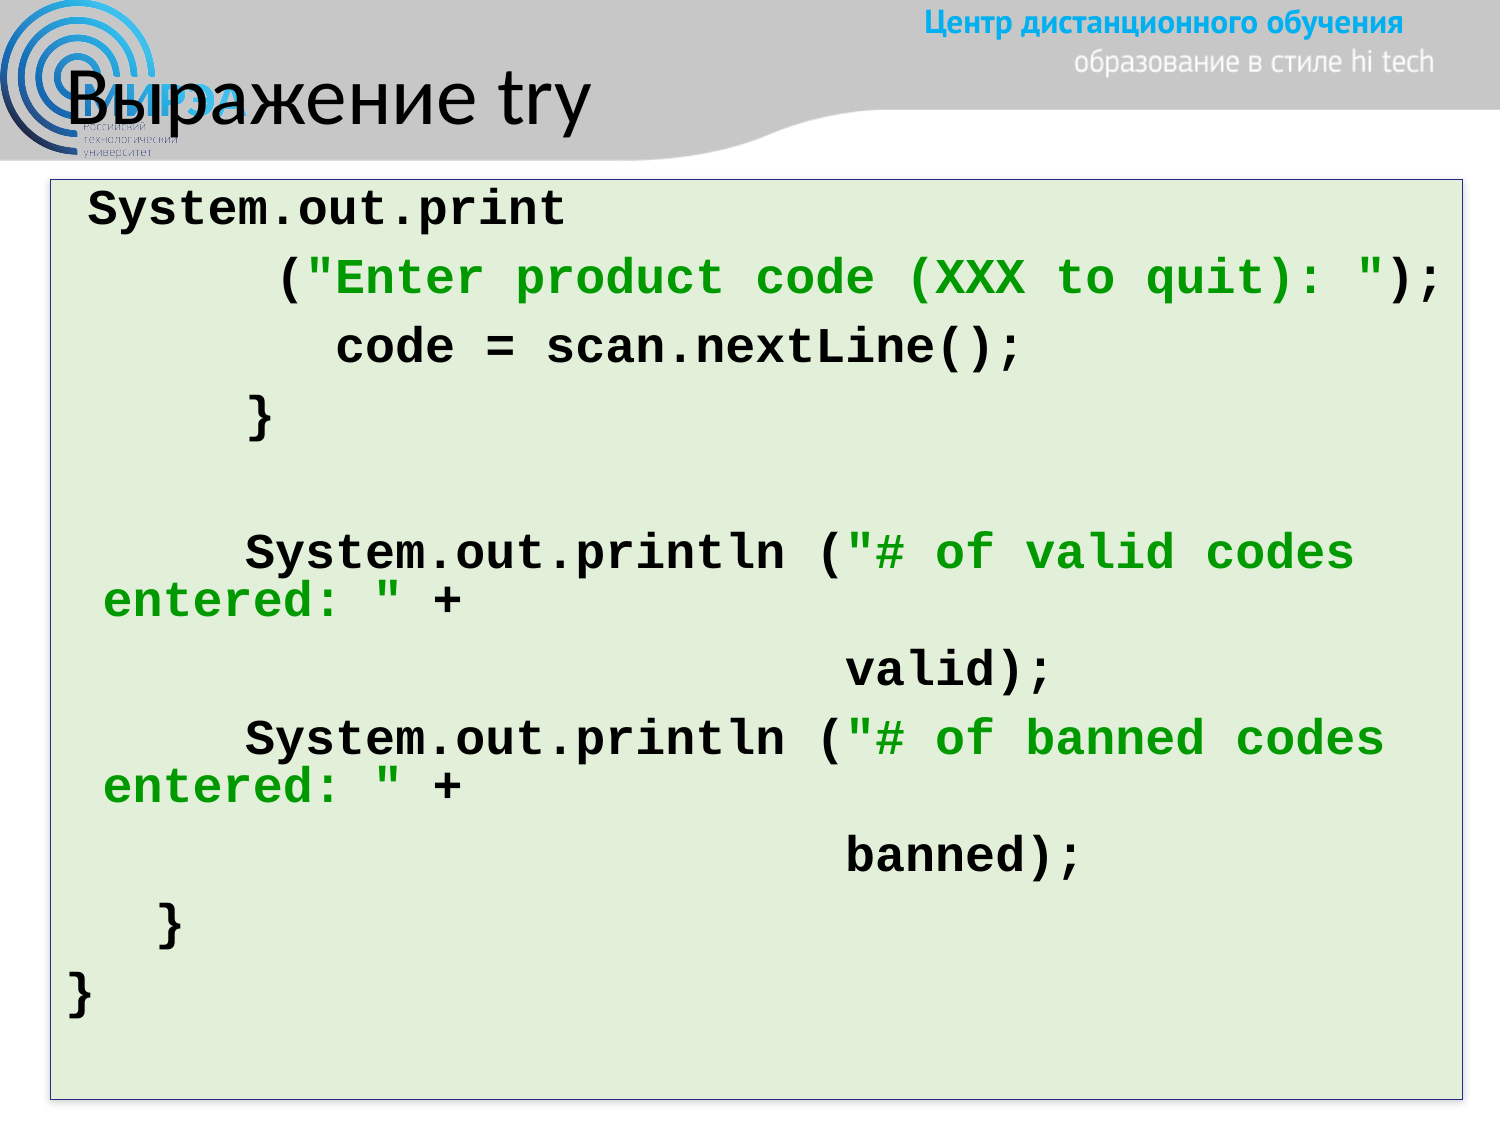

# Выражение try
 System.out.print
       ("Enter product code (XXX to quit): ");
         code = scan.nextLine();
      }

      System.out.println ("# of valid codes entered: " +
                          valid);
      System.out.println ("# of banned codes entered: " +
                          banned);
   }
}

10-58